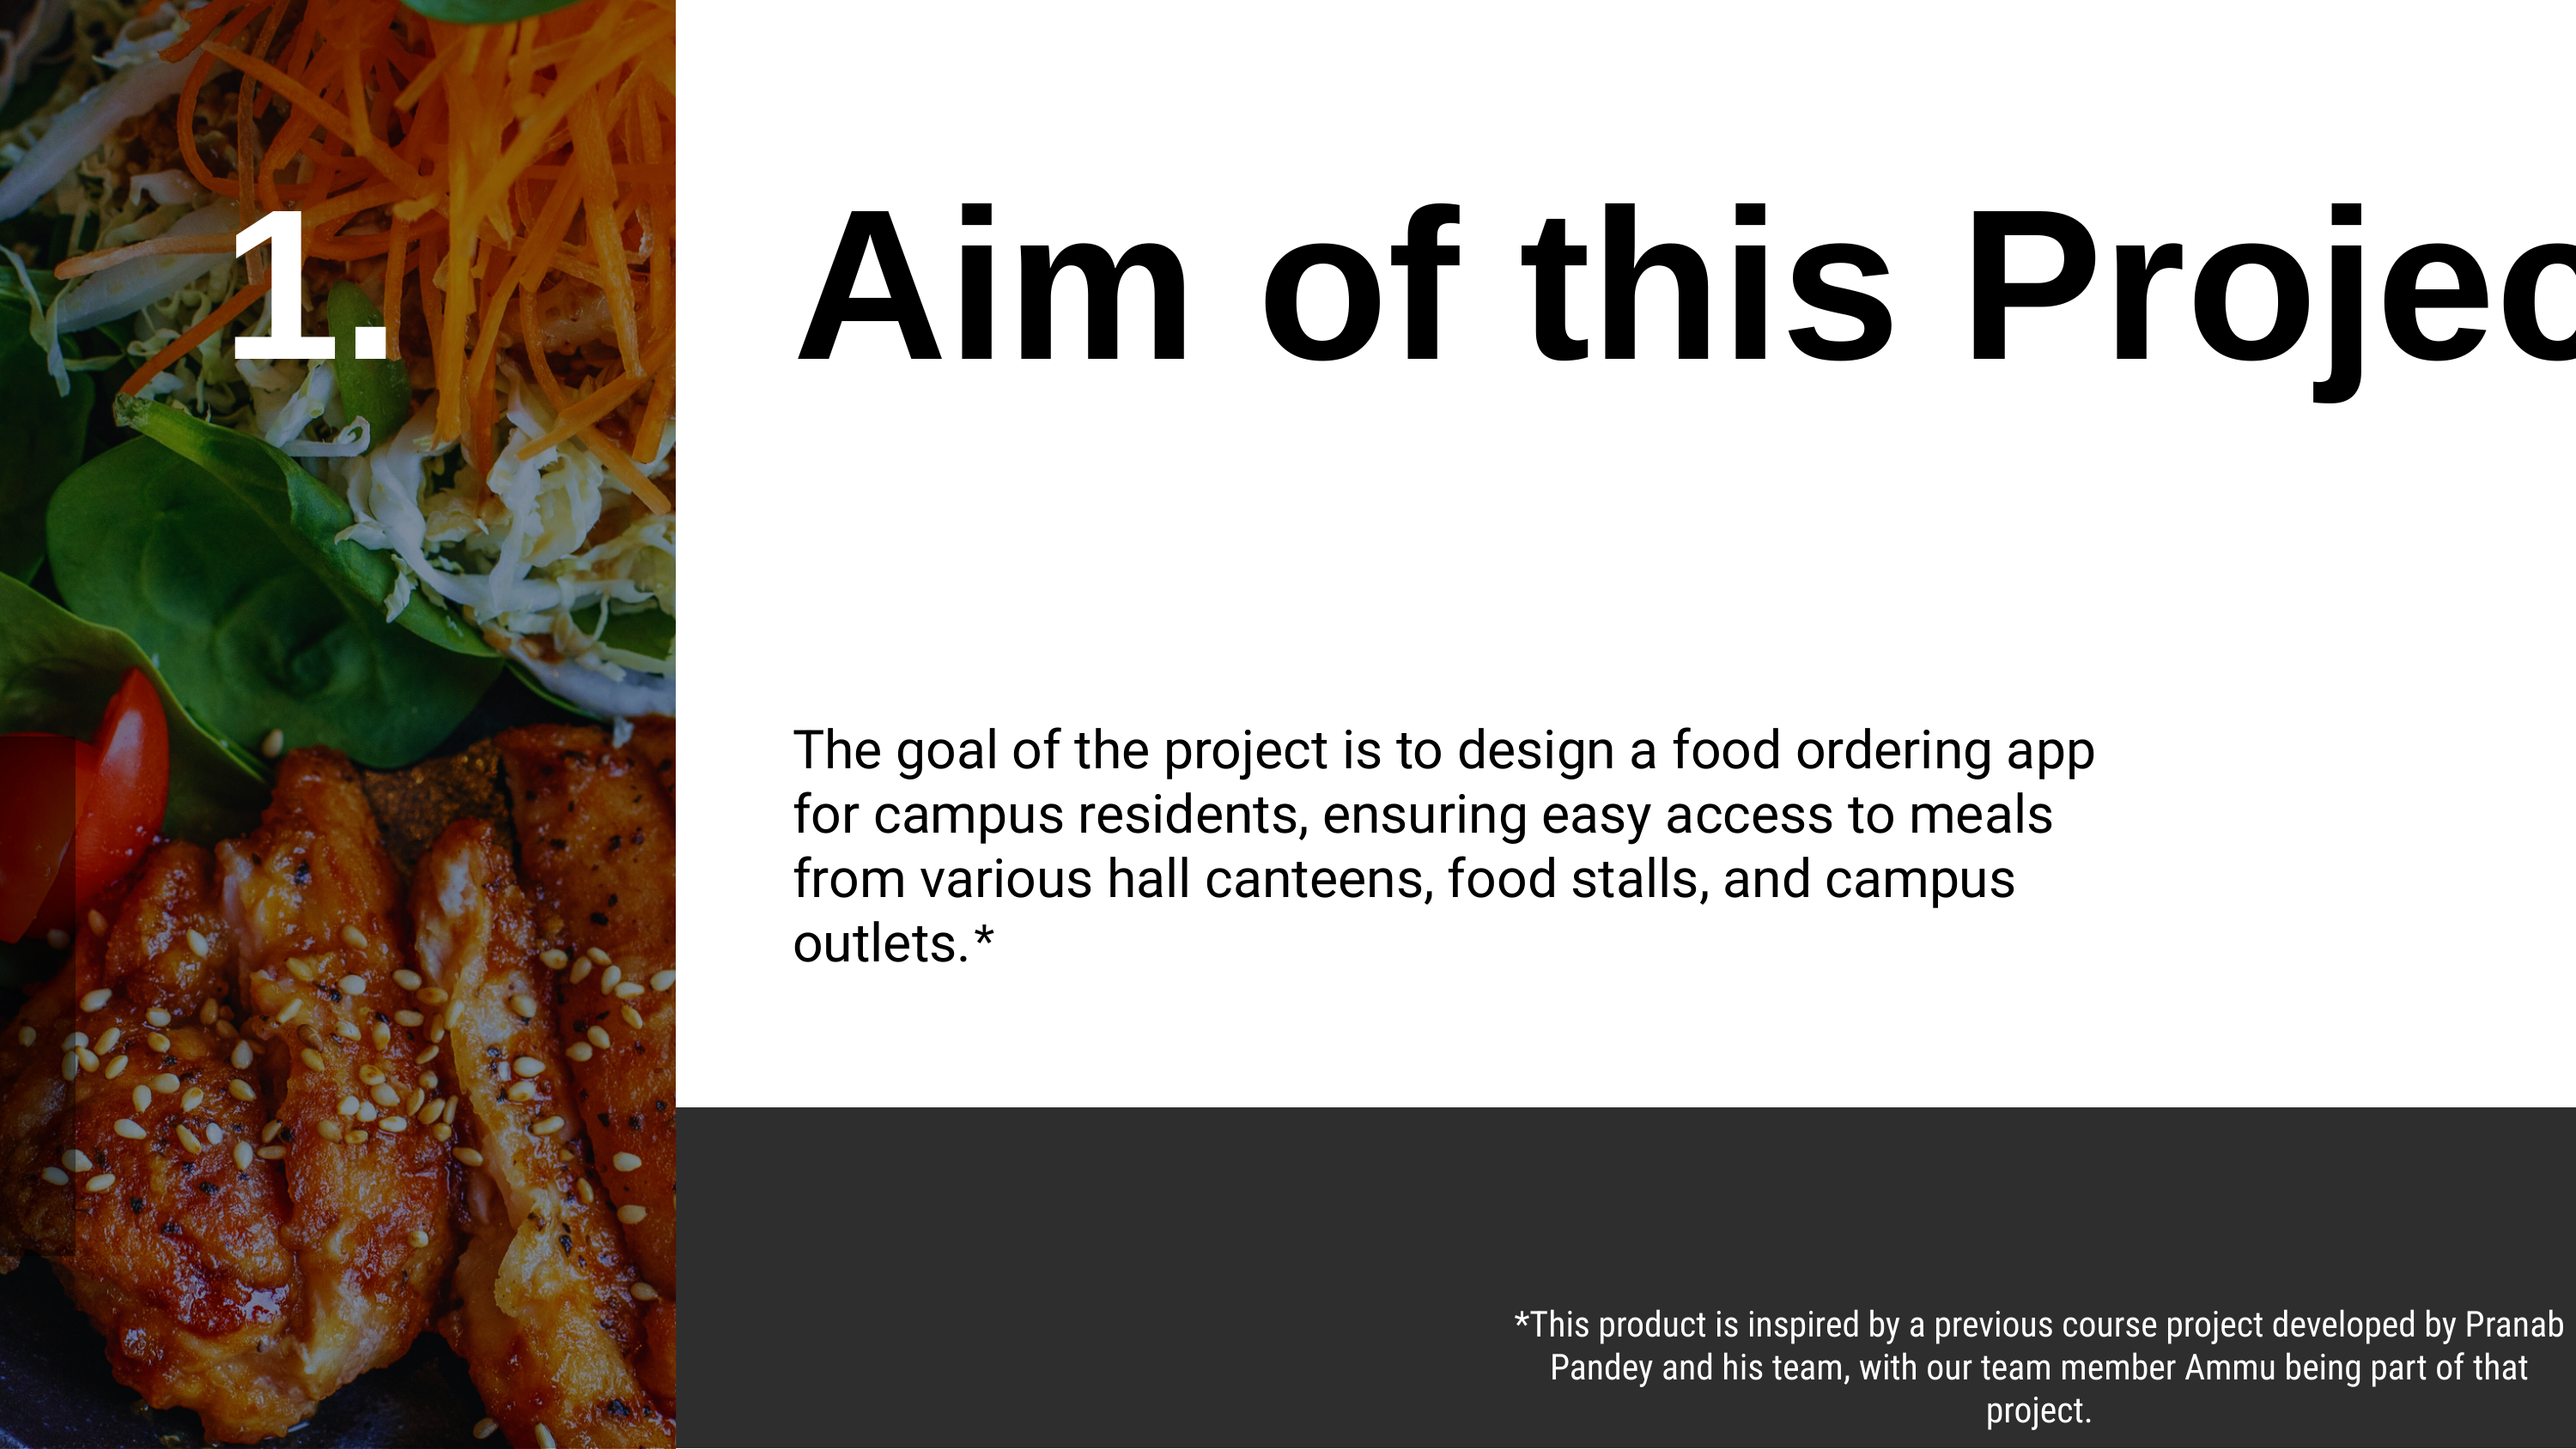

1.
Aim of this Project
The goal of the project is to design a food ordering app for campus residents, ensuring easy access to meals from various hall canteens, food stalls, and campus outlets.*

*This product is inspired by a previous course project developed by Pranab Pandey and his team, with our team member Ammu being part of that project.